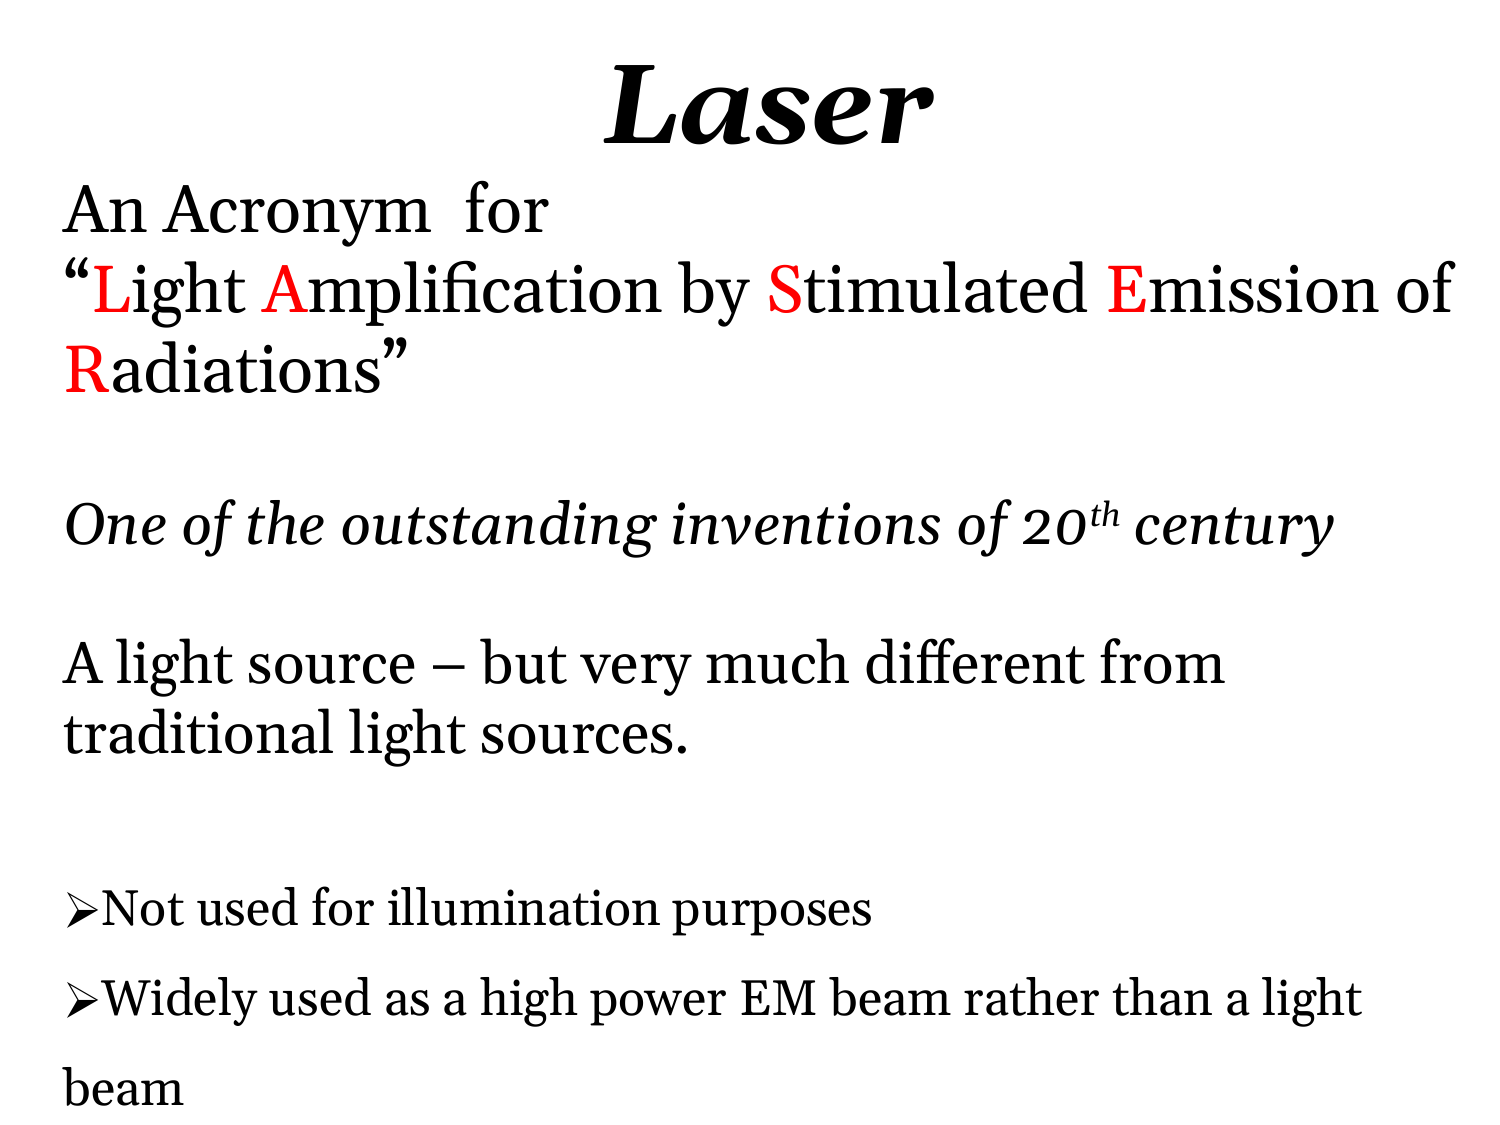

Laser
An Acronym  for
“Light Amplification by Stimulated Emission of Radiations”

One of the outstanding inventions of 20th century

A light source – but very much different from traditional light sources.

Not used for illumination purposes
Widely used as a high power EM beam rather than a light beam